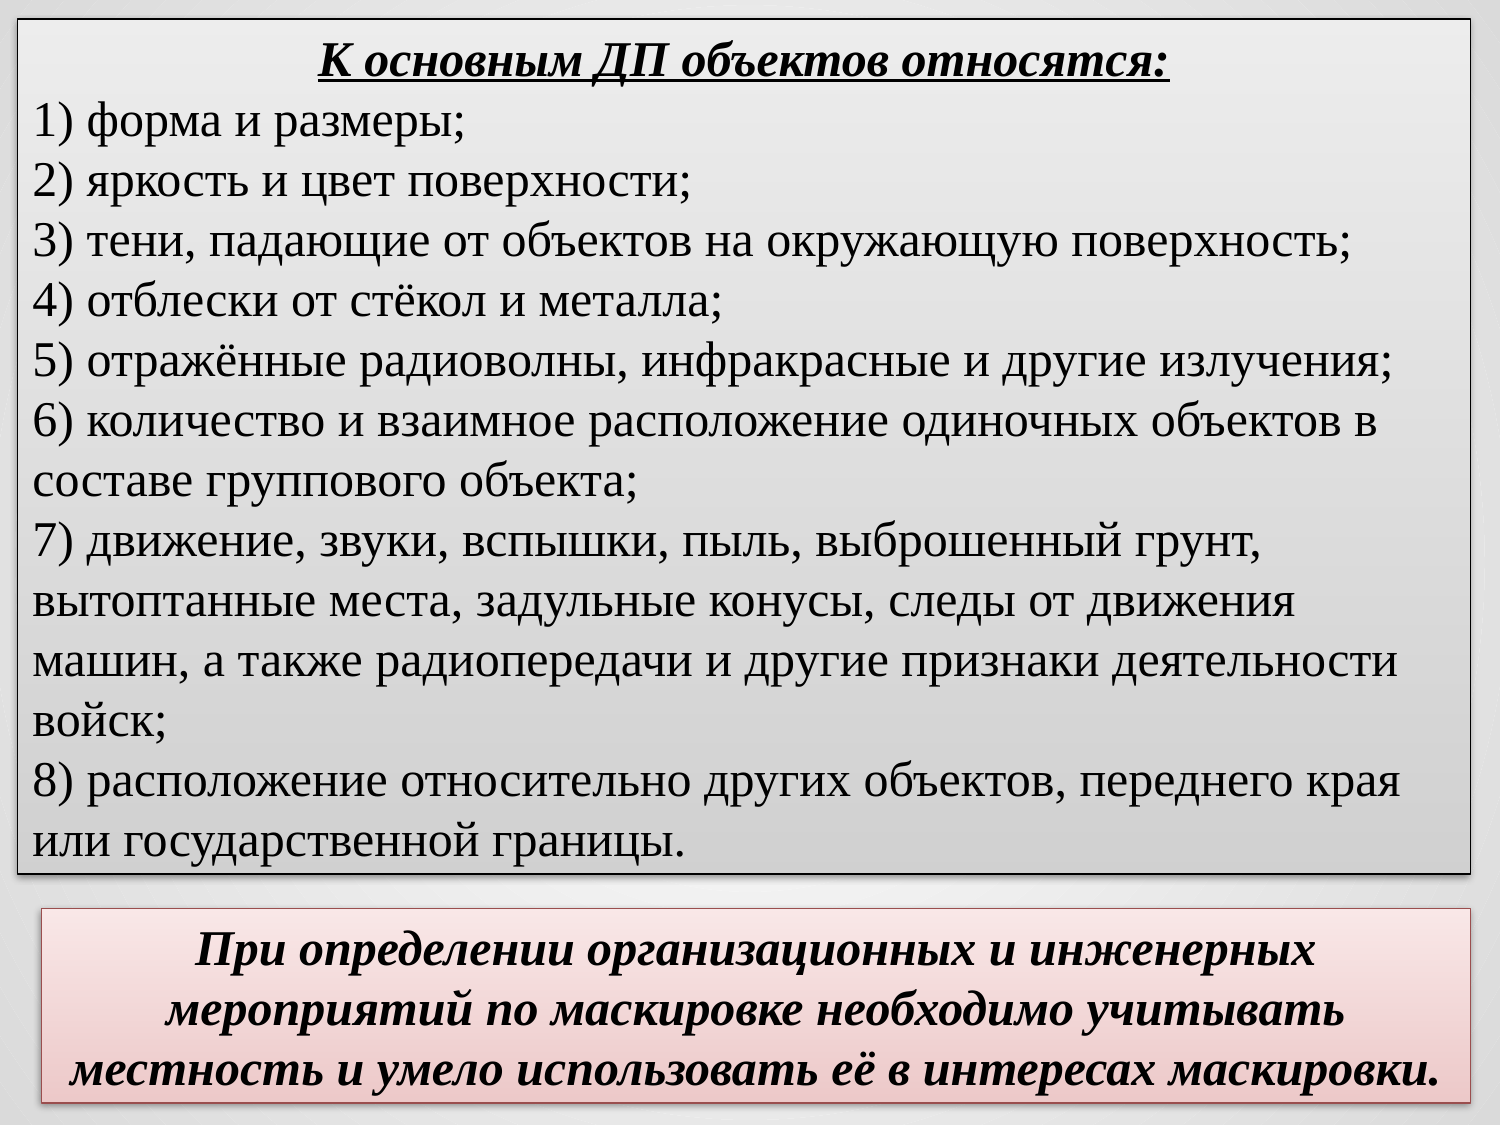

К основным ДП объектов относятся:
1) форма и размеры;
2) яркость и цвет поверхности;
3) тени, падающие от объектов на окружающую поверхность;
4) отблески от стёкол и металла;
5) отражённые радиоволны, инфракрасные и другие излучения;
6) количество и взаимное расположение одиночных объектов в составе группового объекта;
7) движение, звуки, вспышки, пыль, выброшенный грунт, вытоптанные места, задульные конусы, следы от движения машин, а также радиопередачи и другие признаки деятельности войск;
8) расположение относительно других объектов, переднего края или государственной границы.
При определении организационных и инженерных мероприятий по маскировке необходимо учитывать местность и умело использовать её в интересах маскировки.